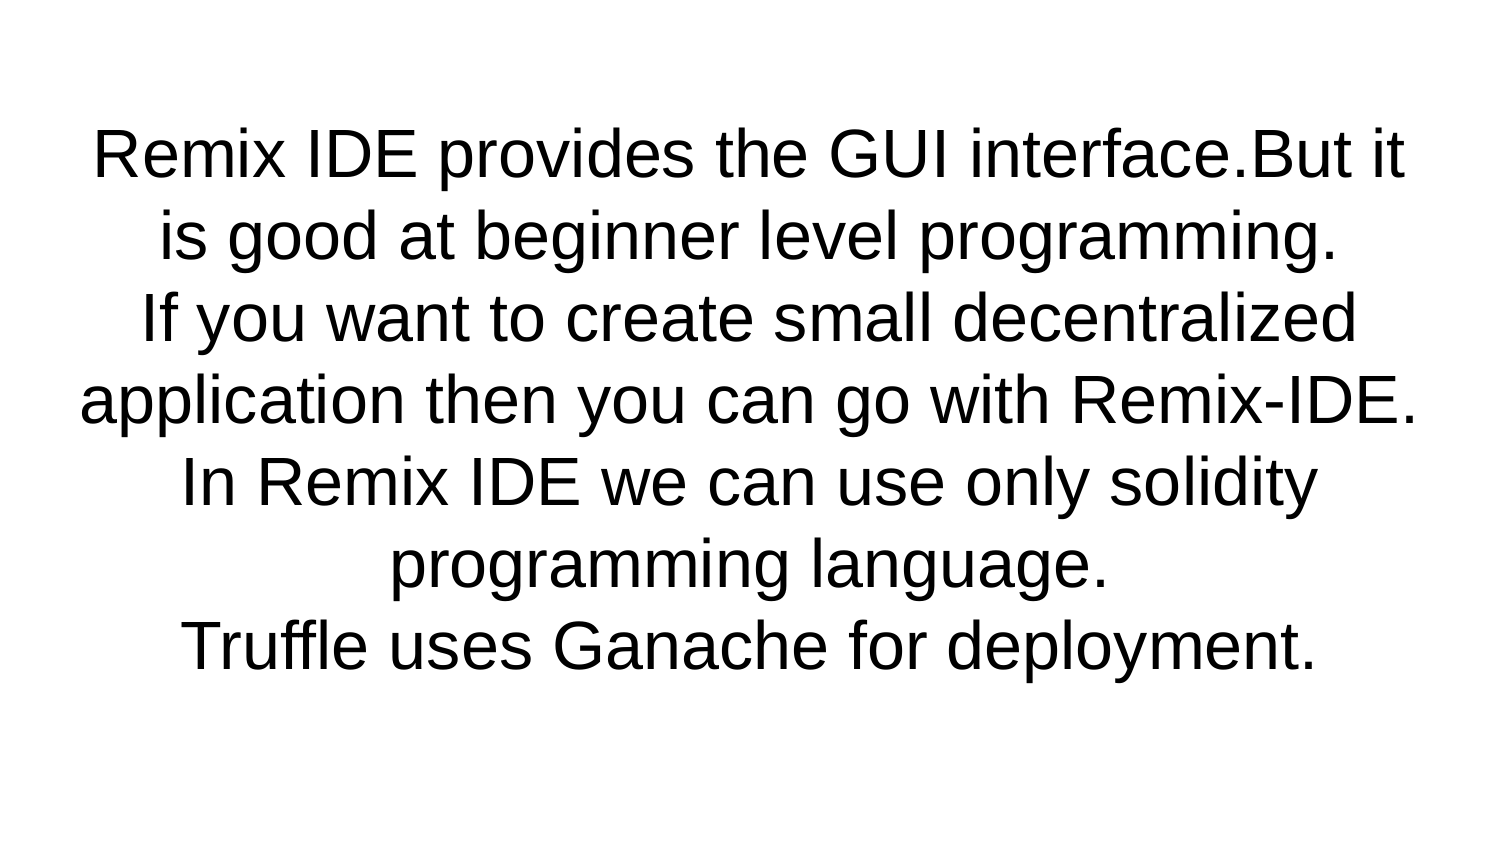

# Remix IDE provides the GUI interface.But it is good at beginner level programming.
If you want to create small decentralized application then you can go with Remix-IDE.
In Remix IDE we can use only solidity programming language.
Truffle uses Ganache for deployment.